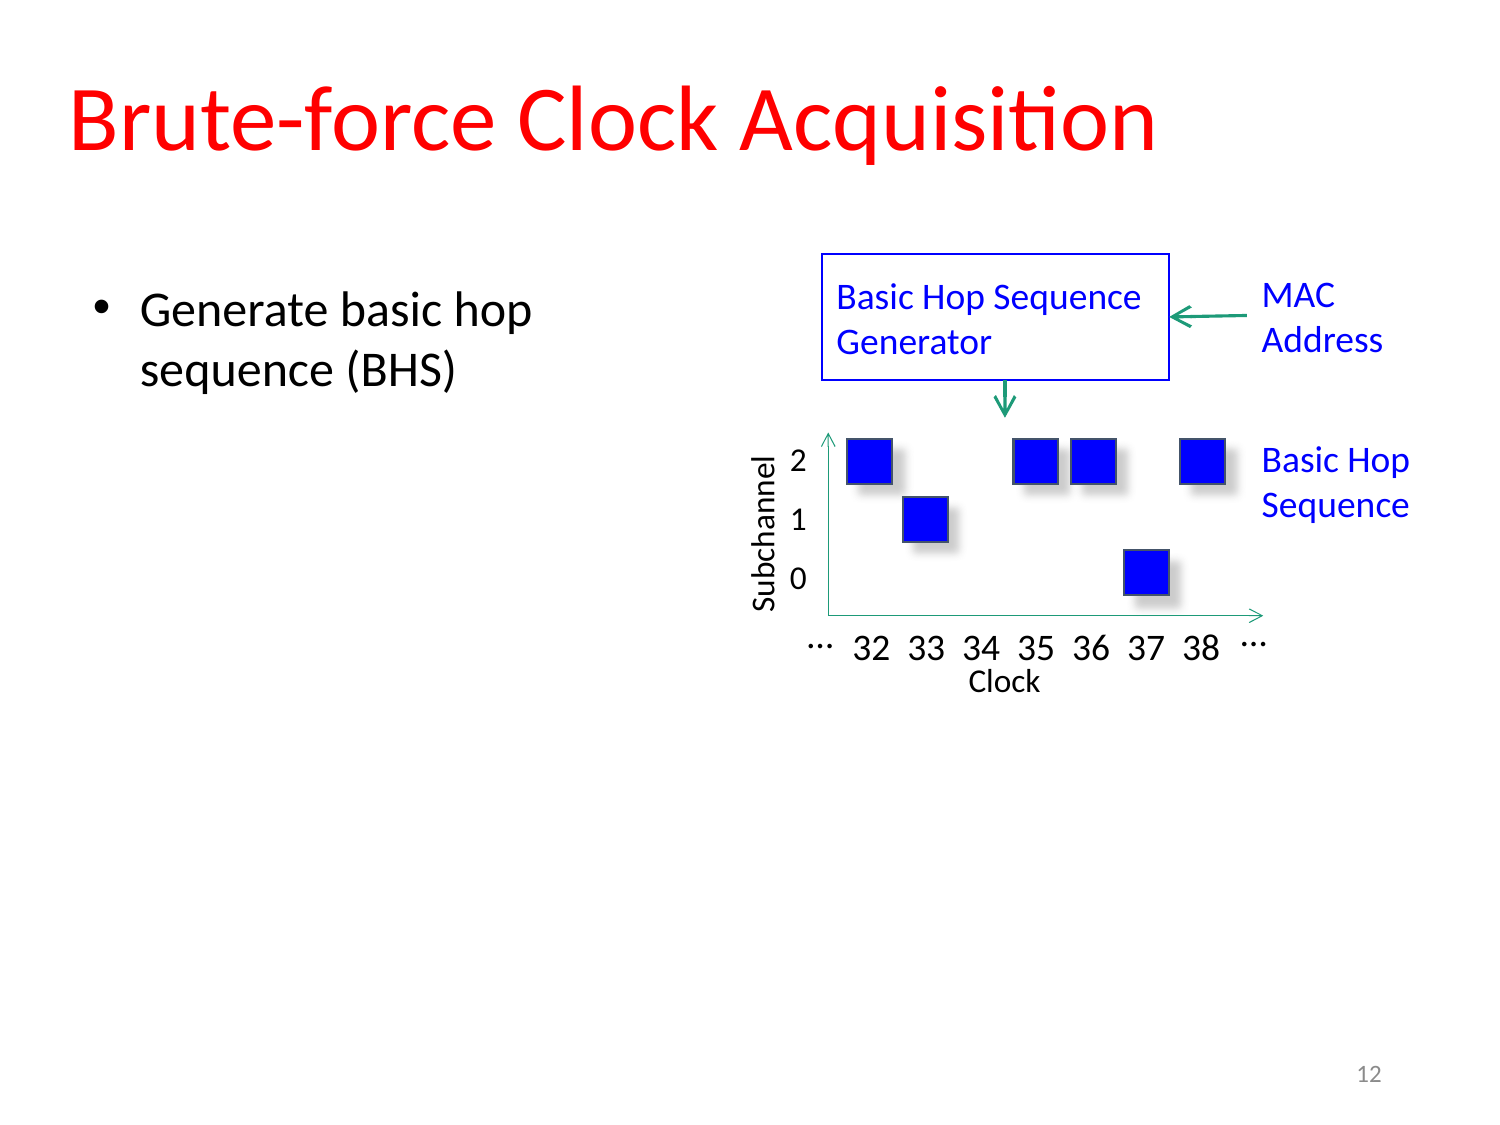

Brute-force Clock Acquisition
Basic Hop Sequence Generator
MAC Address
Generate basic hop sequence (BHS)
Basic Hop Sequence
| 2 |
| --- |
| 1 |
| 0 |

Subchannel

…
…
32  33  34  35  36  37  38
Clock
12